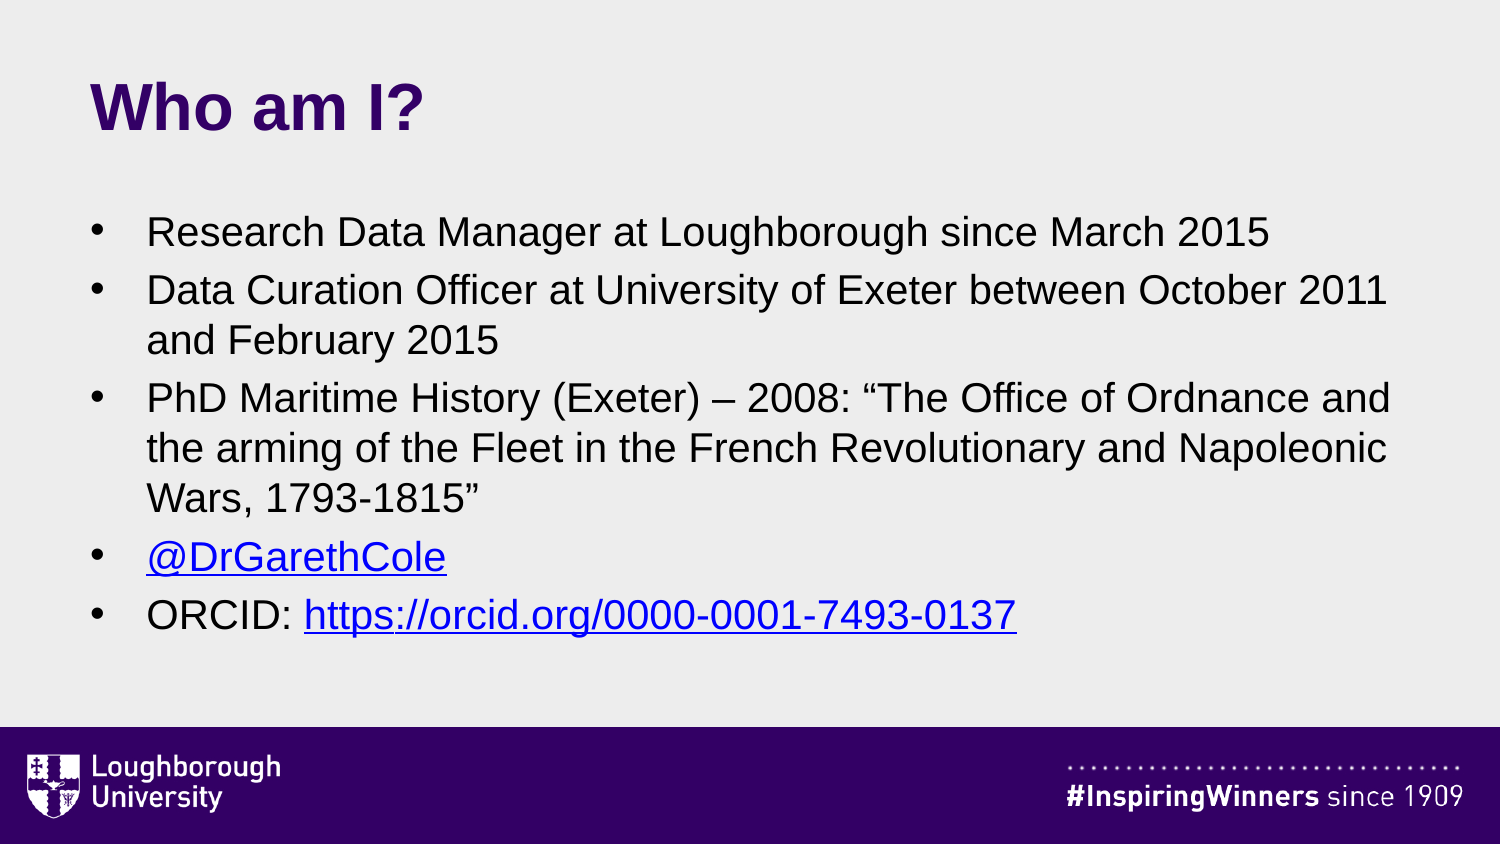

# Who am I?
Research Data Manager at Loughborough since March 2015
Data Curation Officer at University of Exeter between October 2011 and February 2015
PhD Maritime History (Exeter) – 2008: “The Office of Ordnance and the arming of the Fleet in the French Revolutionary and Napoleonic Wars, 1793-1815”
@DrGarethCole
ORCID: https://orcid.org/0000-0001-7493-0137